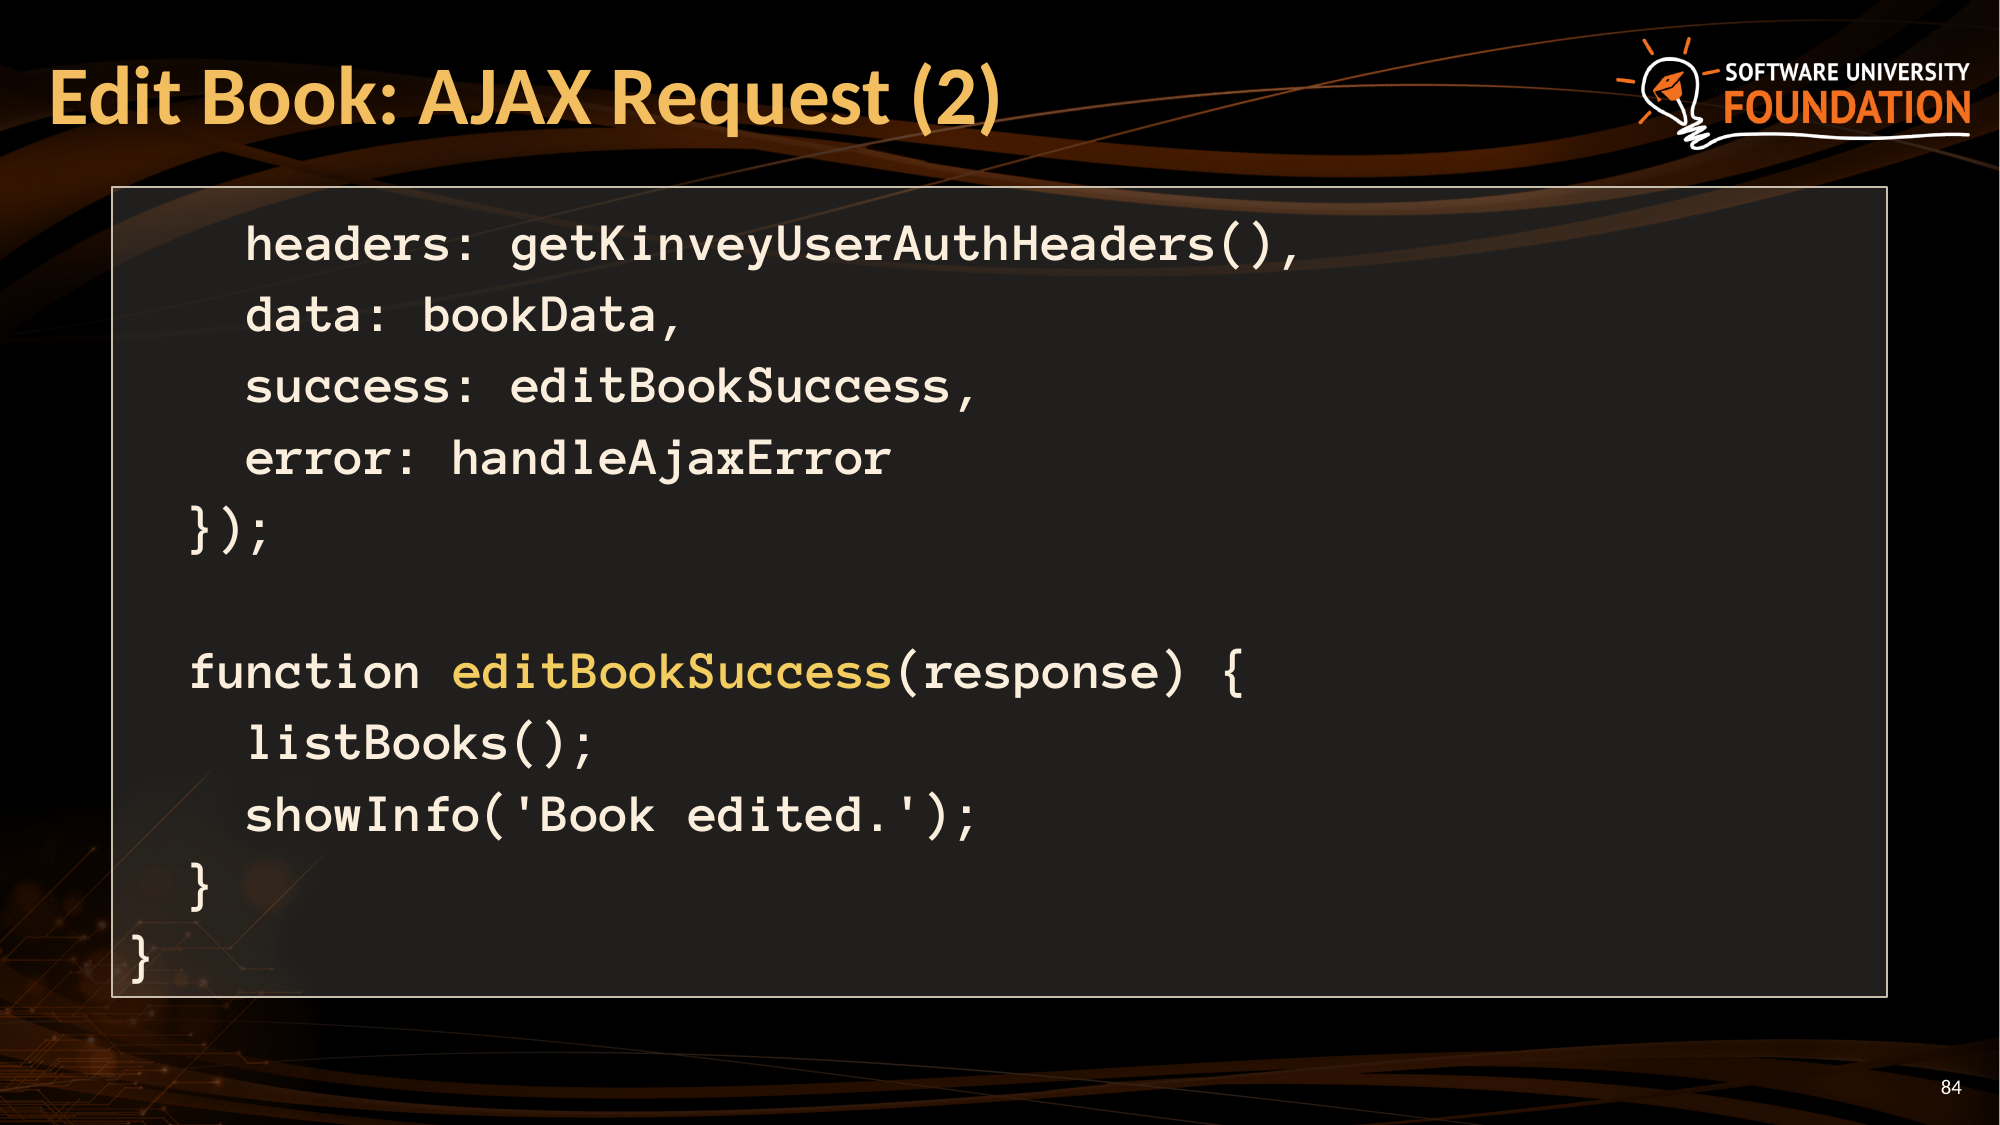

# Edit Book: AJAX Request (2)
    headers: getKinveyUserAuthHeaders(),
    data: bookData,
    success: editBookSuccess,
    error: handleAjaxError
  });

  function editBookSuccess(response) {
    listBooks();
    showInfo('Book edited.');
  }
}
84